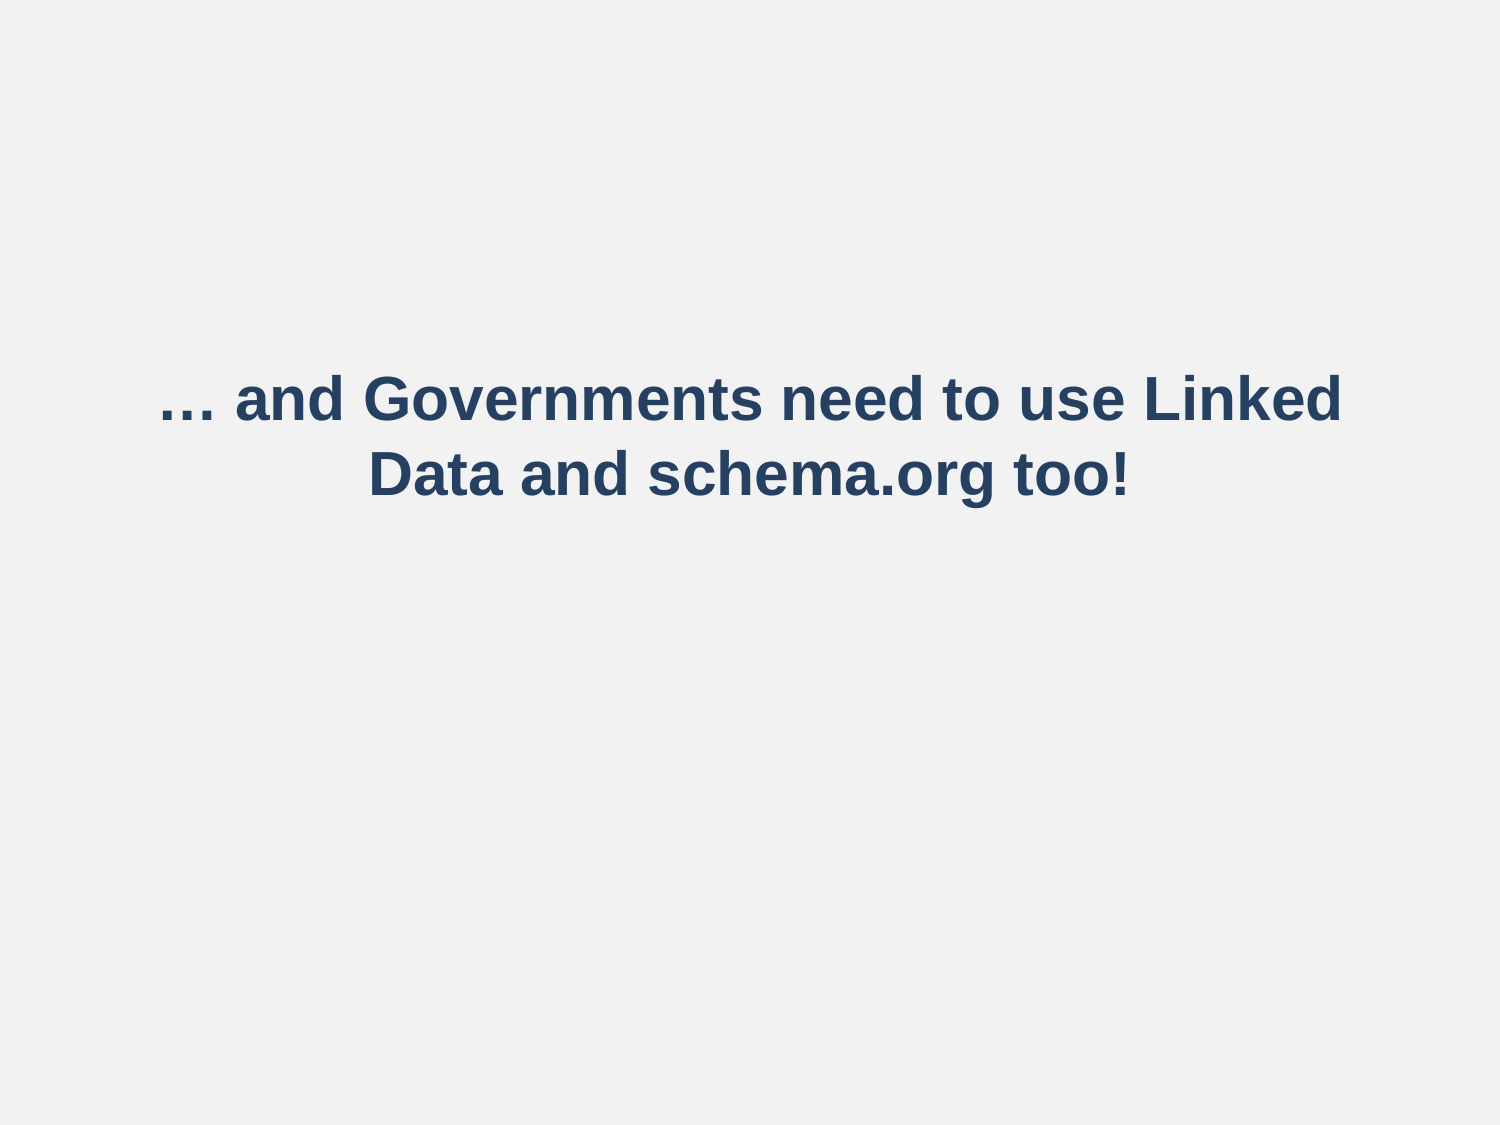

# … and Governments need to use Linked Data and schema.org too!